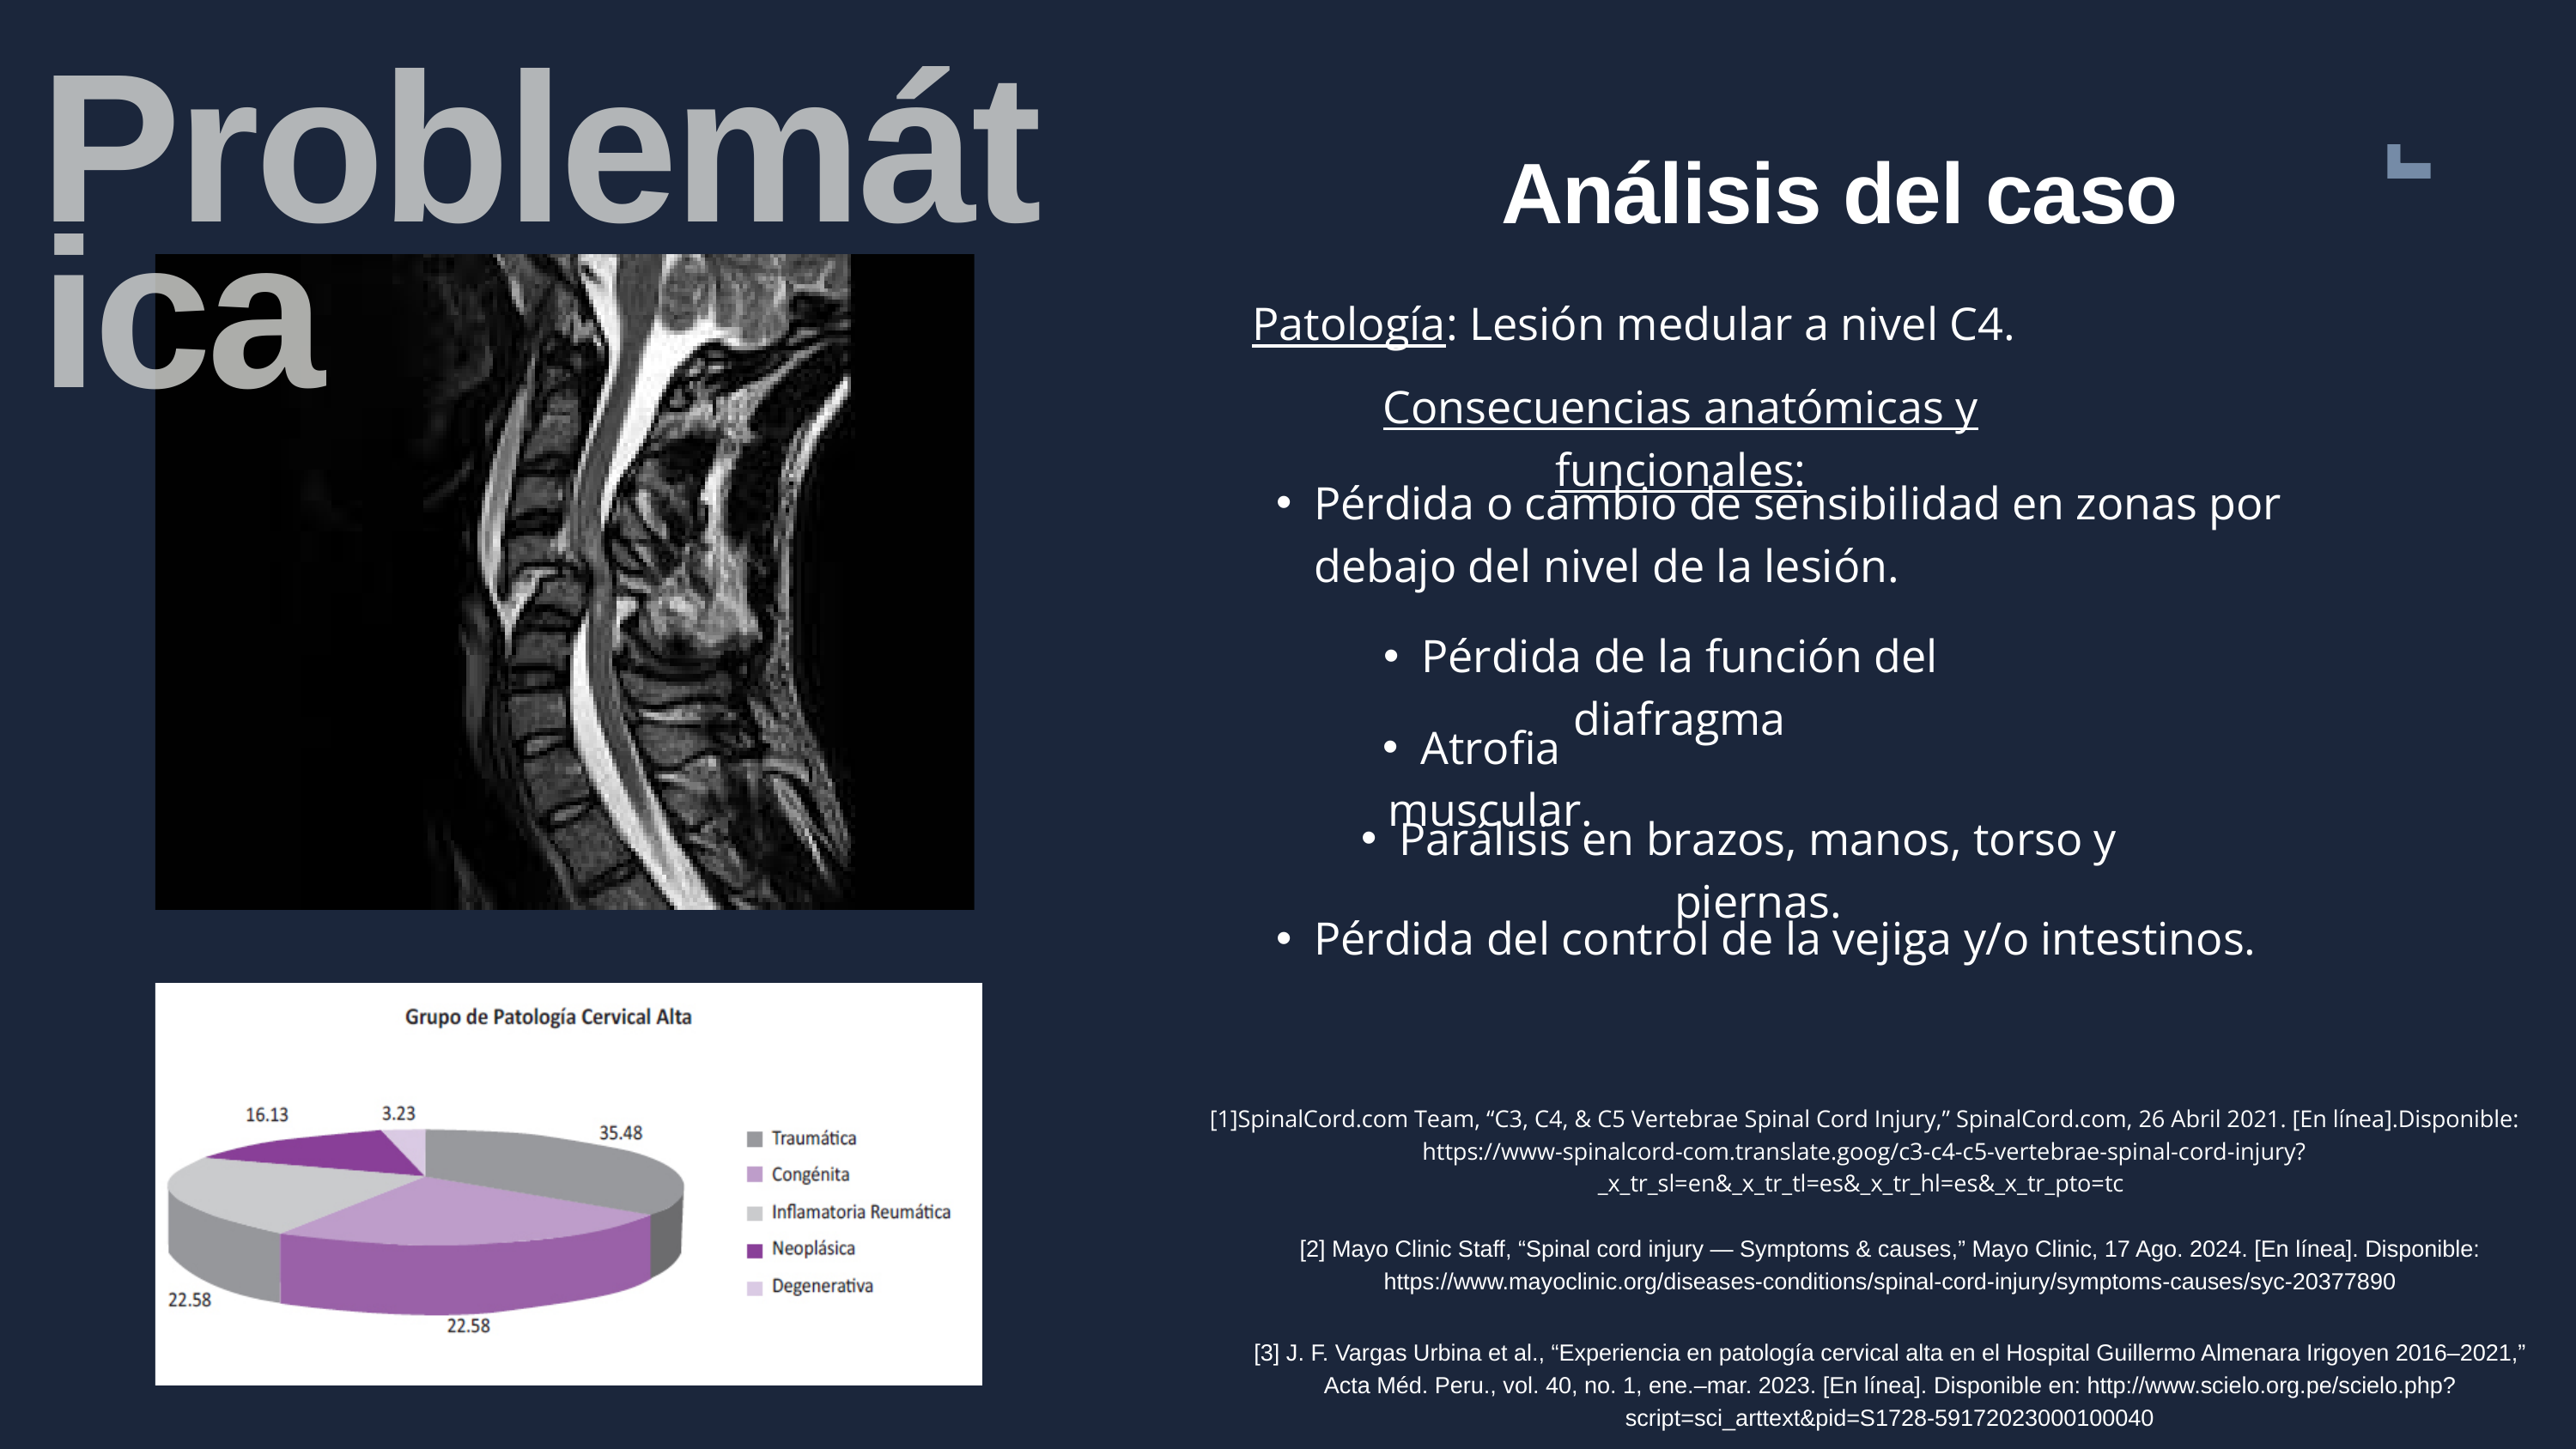

Problemática
Análisis del caso

Patología: Lesión medular a nivel C4.
Consecuencias anatómicas y funcionales:
Pérdida o cambio de sensibilidad en zonas por debajo del nivel de la lesión.
Pérdida de la función del diafragma
Atrofia muscular.
Parálisis en brazos, manos, torso y piernas.
Pérdida del control de la vejiga y/o intestinos.

[1]SpinalCord.com Team, “C3, C4, & C5 Vertebrae Spinal Cord Injury,” SpinalCord.com, 26 Abril 2021. [En línea].Disponible: https://www-spinalcord-com.translate.goog/c3-c4-c5-vertebrae-spinal-cord-injury?_x_tr_sl=en&_x_tr_tl=es&_x_tr_hl=es&_x_tr_pto=tc
[2] Mayo Clinic Staff, “Spinal cord injury — Symptoms & causes,” Mayo Clinic, 17 Ago. 2024. [En línea]. Disponible: https://www.mayoclinic.org/diseases-conditions/spinal-cord-injury/symptoms-causes/syc-20377890
[3] J. F. Vargas Urbina et al., “Experiencia en patología cervical alta en el Hospital Guillermo Almenara Irigoyen 2016–2021,” Acta Méd. Peru., vol. 40, no. 1, ene.–mar. 2023. [En línea]. Disponible en: http://www.scielo.org.pe/scielo.php?script=sci_arttext&pid=S1728-59172023000100040